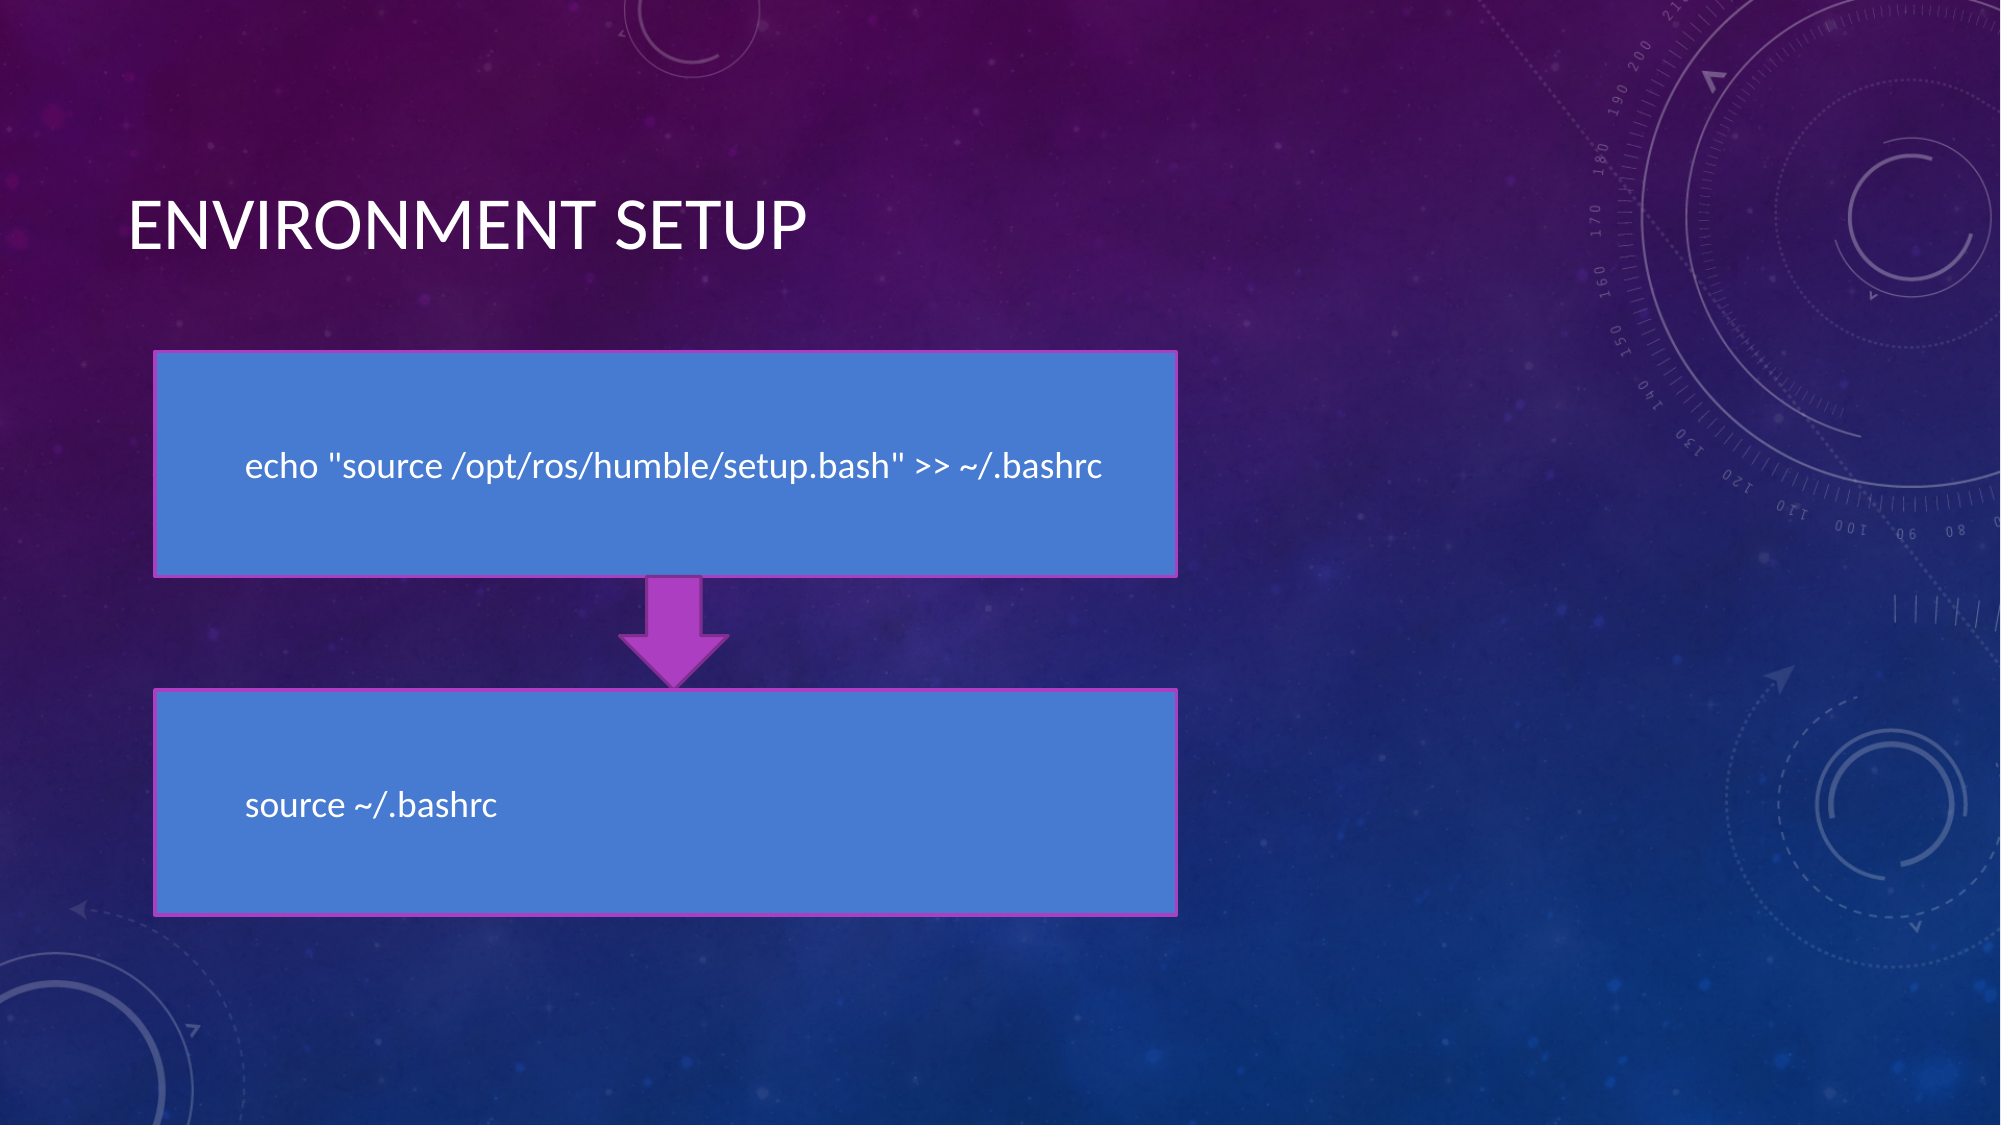

# Environment Setup
echo "source /opt/ros/humble/setup.bash" >> ~/.bashrc

source ~/.bashrc